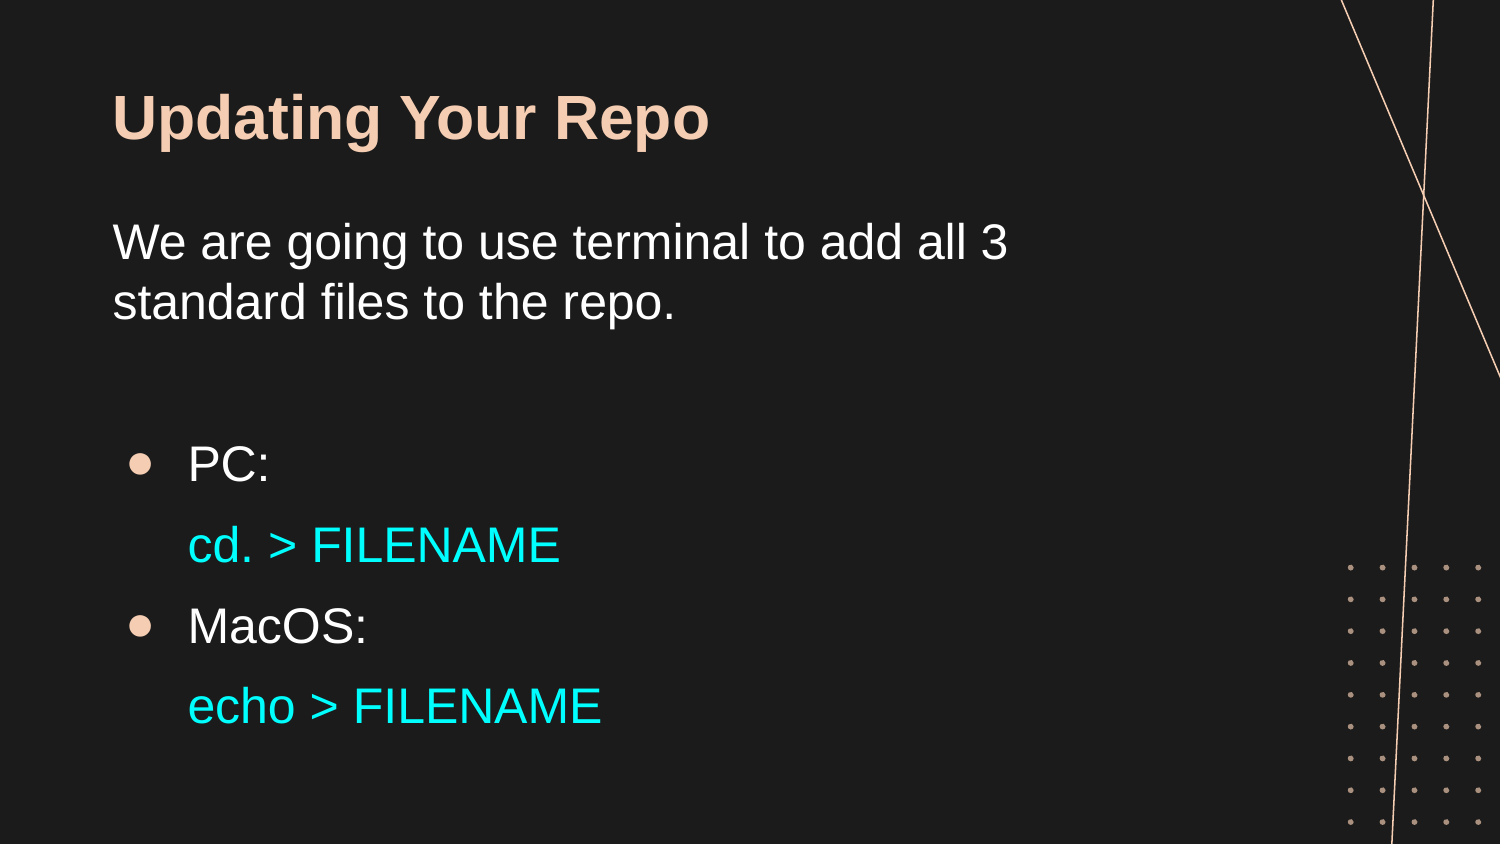

# Updating Your Repo
We are going to use terminal to add all 3 standard files to the repo.

PC:
cd. > FILENAME
MacOS:
echo > FILENAME